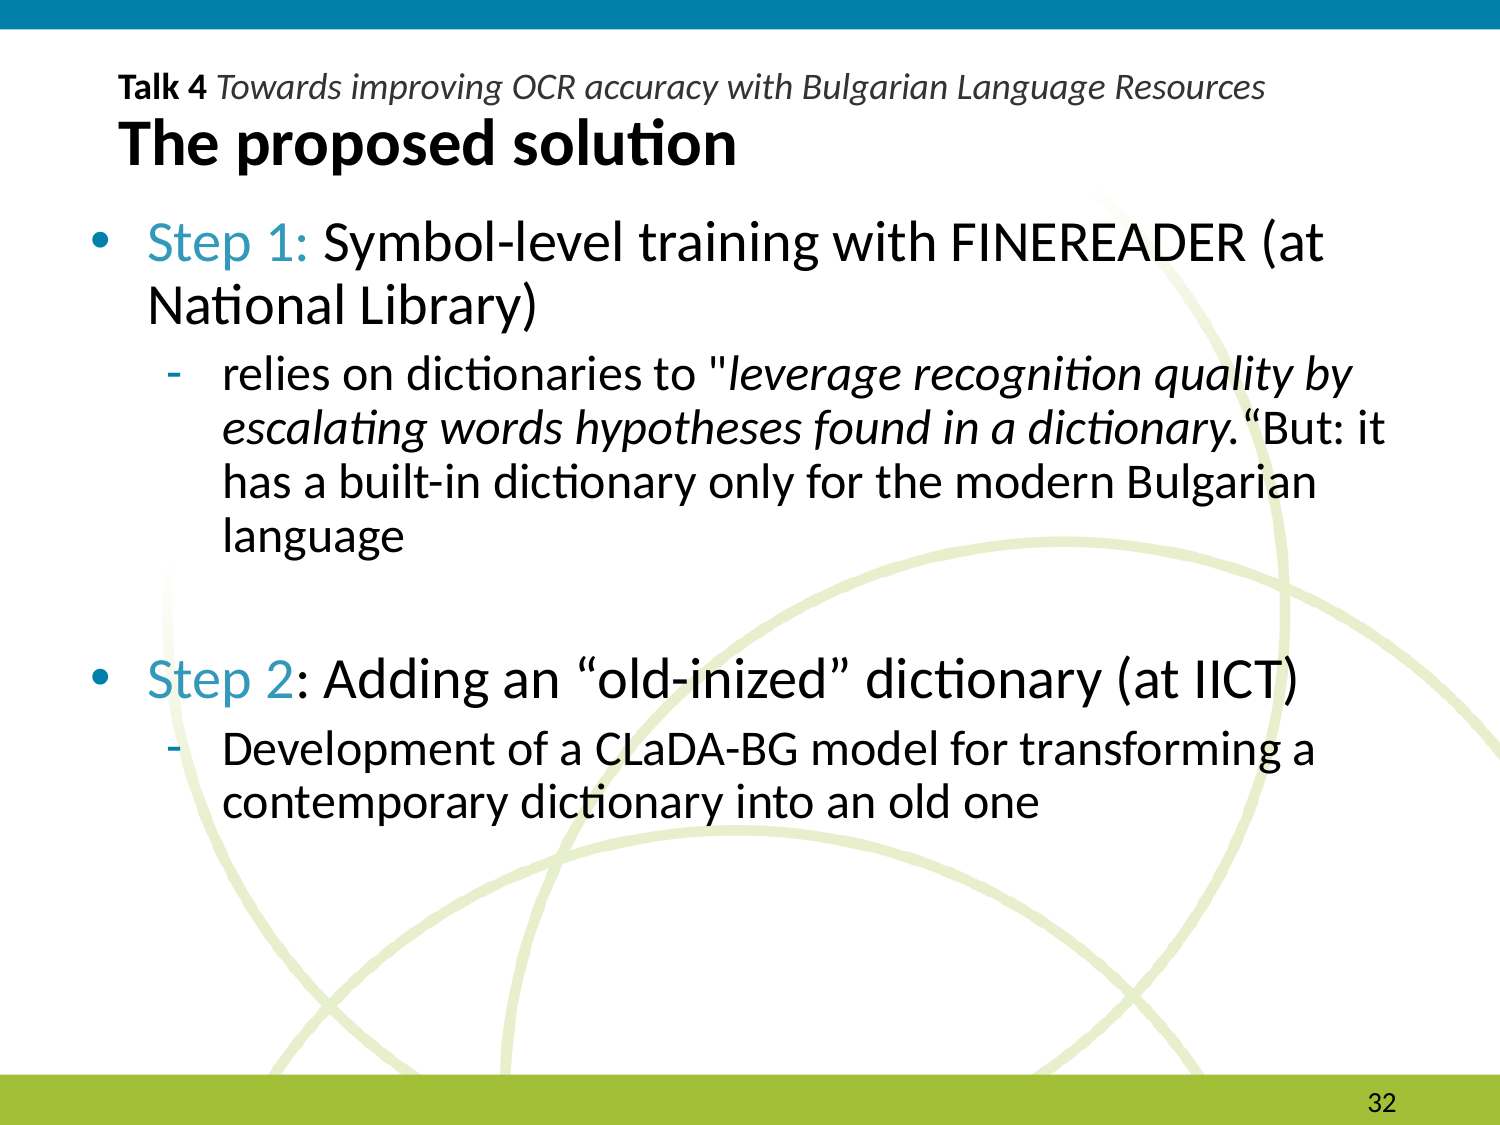

# Talk 4 Towards improving OCR accuracy with Bulgarian Language Resources The proposed solution
Step 1: Symbol-level training with FINEREADER (at National Library)
relies on dictionaries to "leverage recognition quality by escalating words hypotheses found in a dictionary.“But: it has a built-in dictionary only for the modern Bulgarian language

Step 2: Adding an “old-inized” dictionary (at IICT)
Development of a CLaDA-BG model for transforming a contemporary dictionary into an old one
32